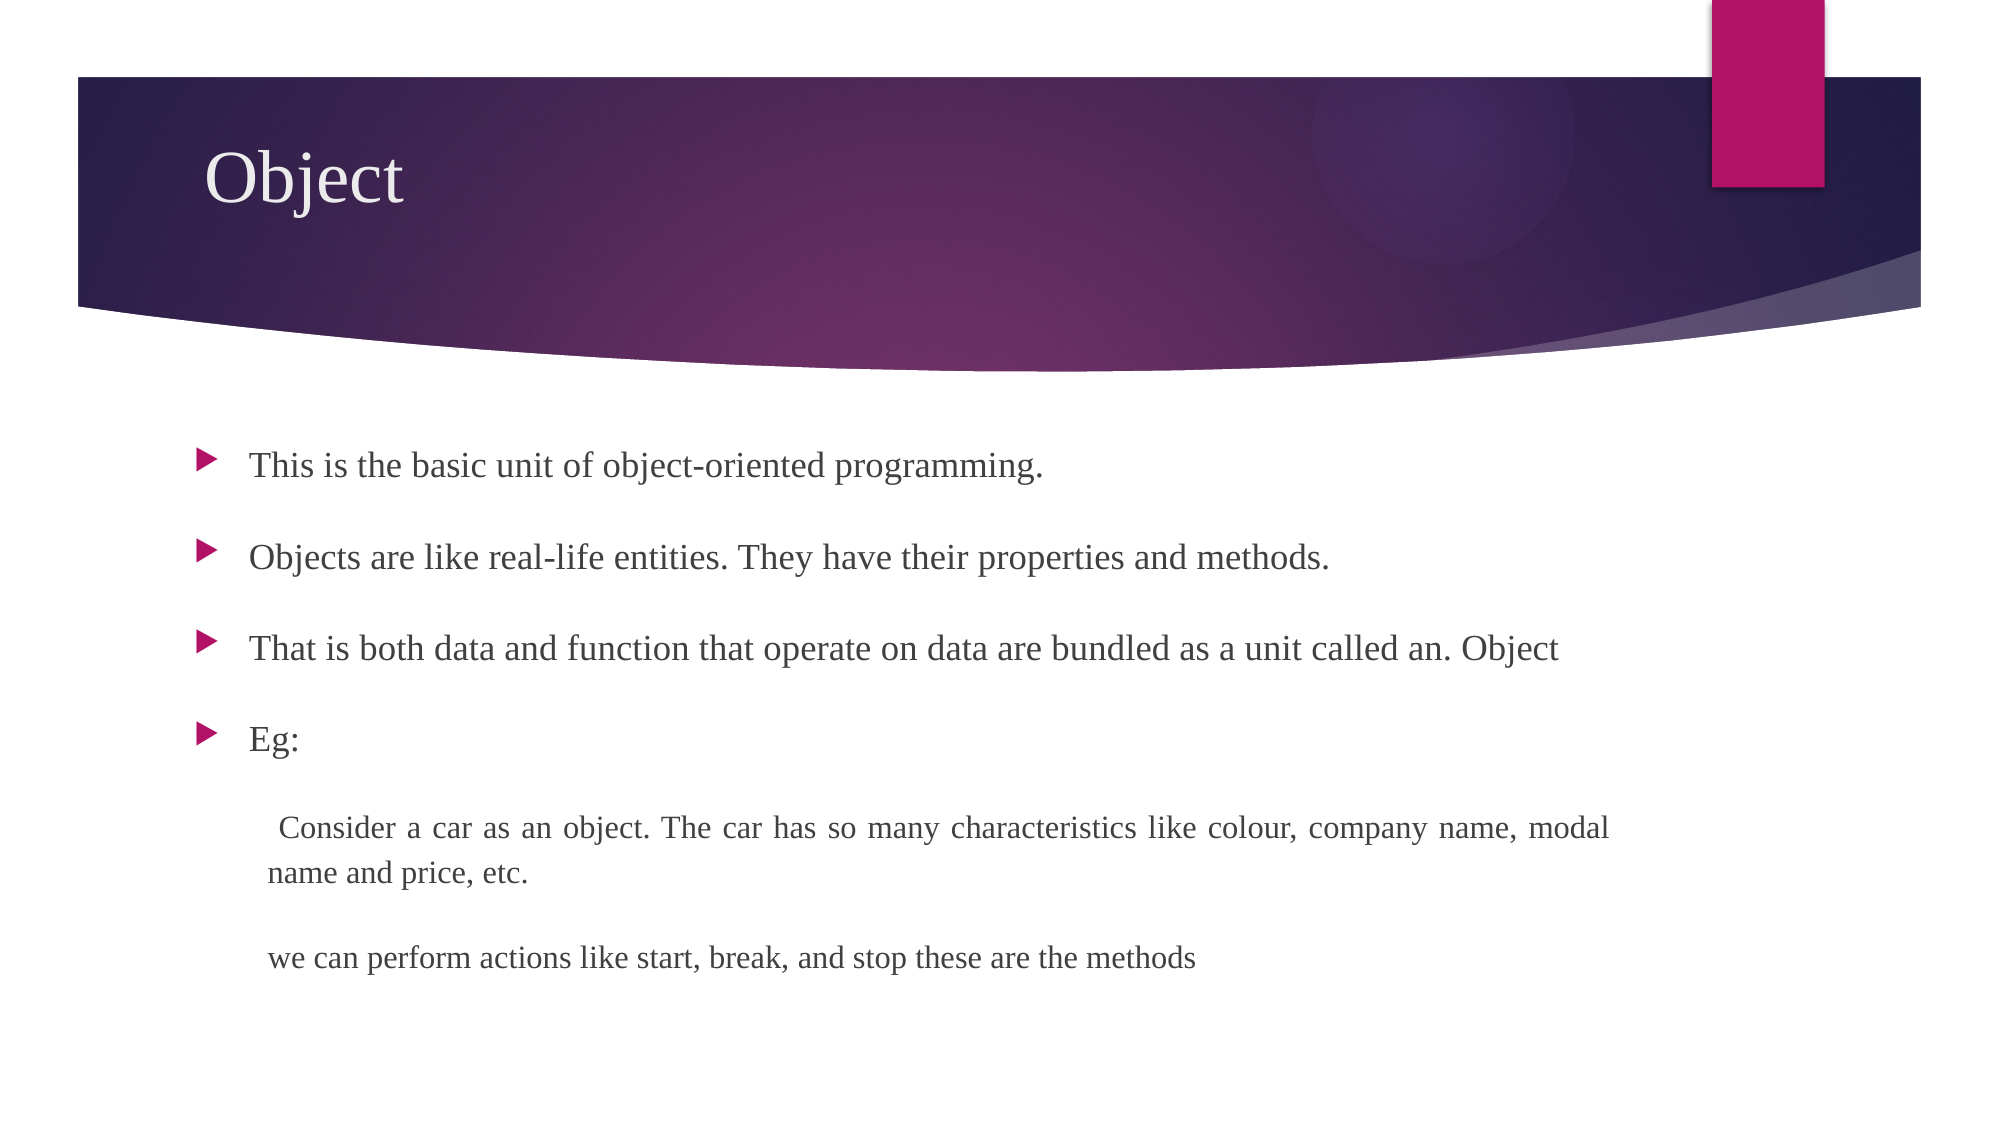

# Object
This is the basic unit of object-oriented programming.
Objects are like real-life entities. They have their properties and methods.
That is both data and function that operate on data are bundled as a unit called an. Object
Eg:
 Consider a car as an object. The car has so many characteristics like colour, company name, modal name and price, etc.
we can perform actions like start, break, and stop these are the methods